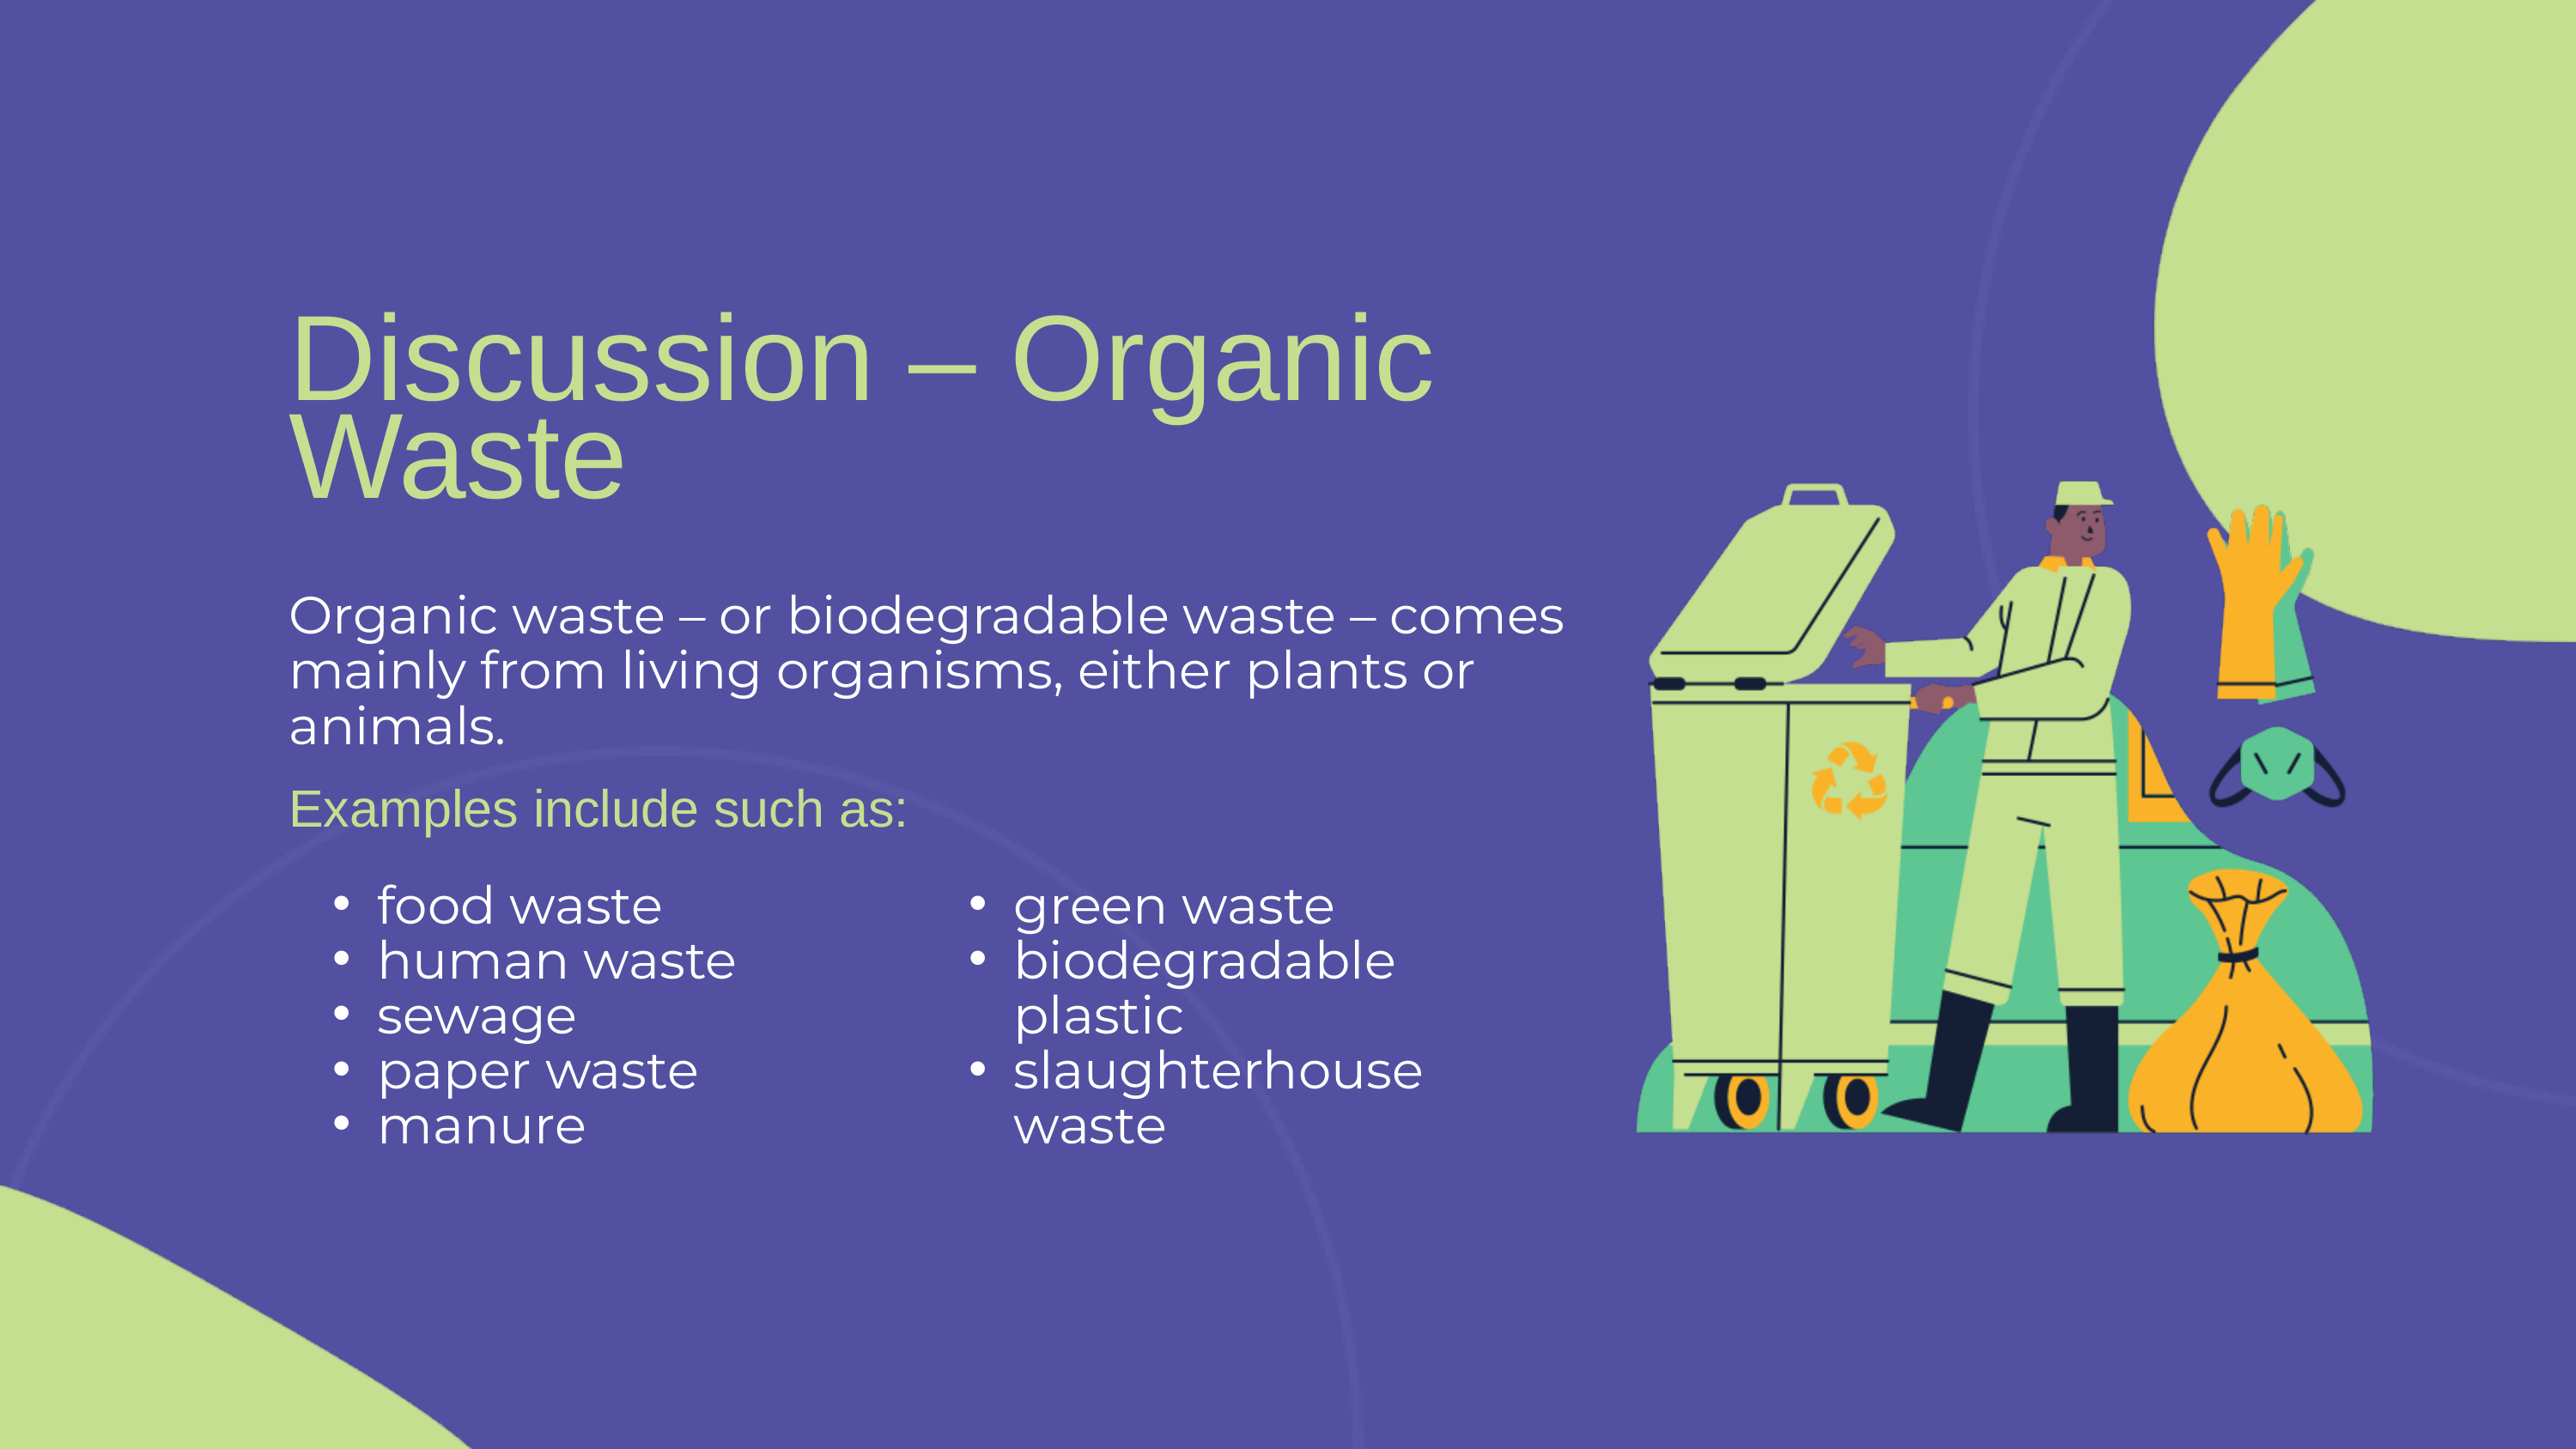

Discussion – Organic Waste

Organic waste – or biodegradable waste – comes mainly from living organisms, either plants or animals.

Examples include such as:
food waste
human waste
sewage
paper waste
manure
green waste
biodegradable plastic
slaughterhouse waste